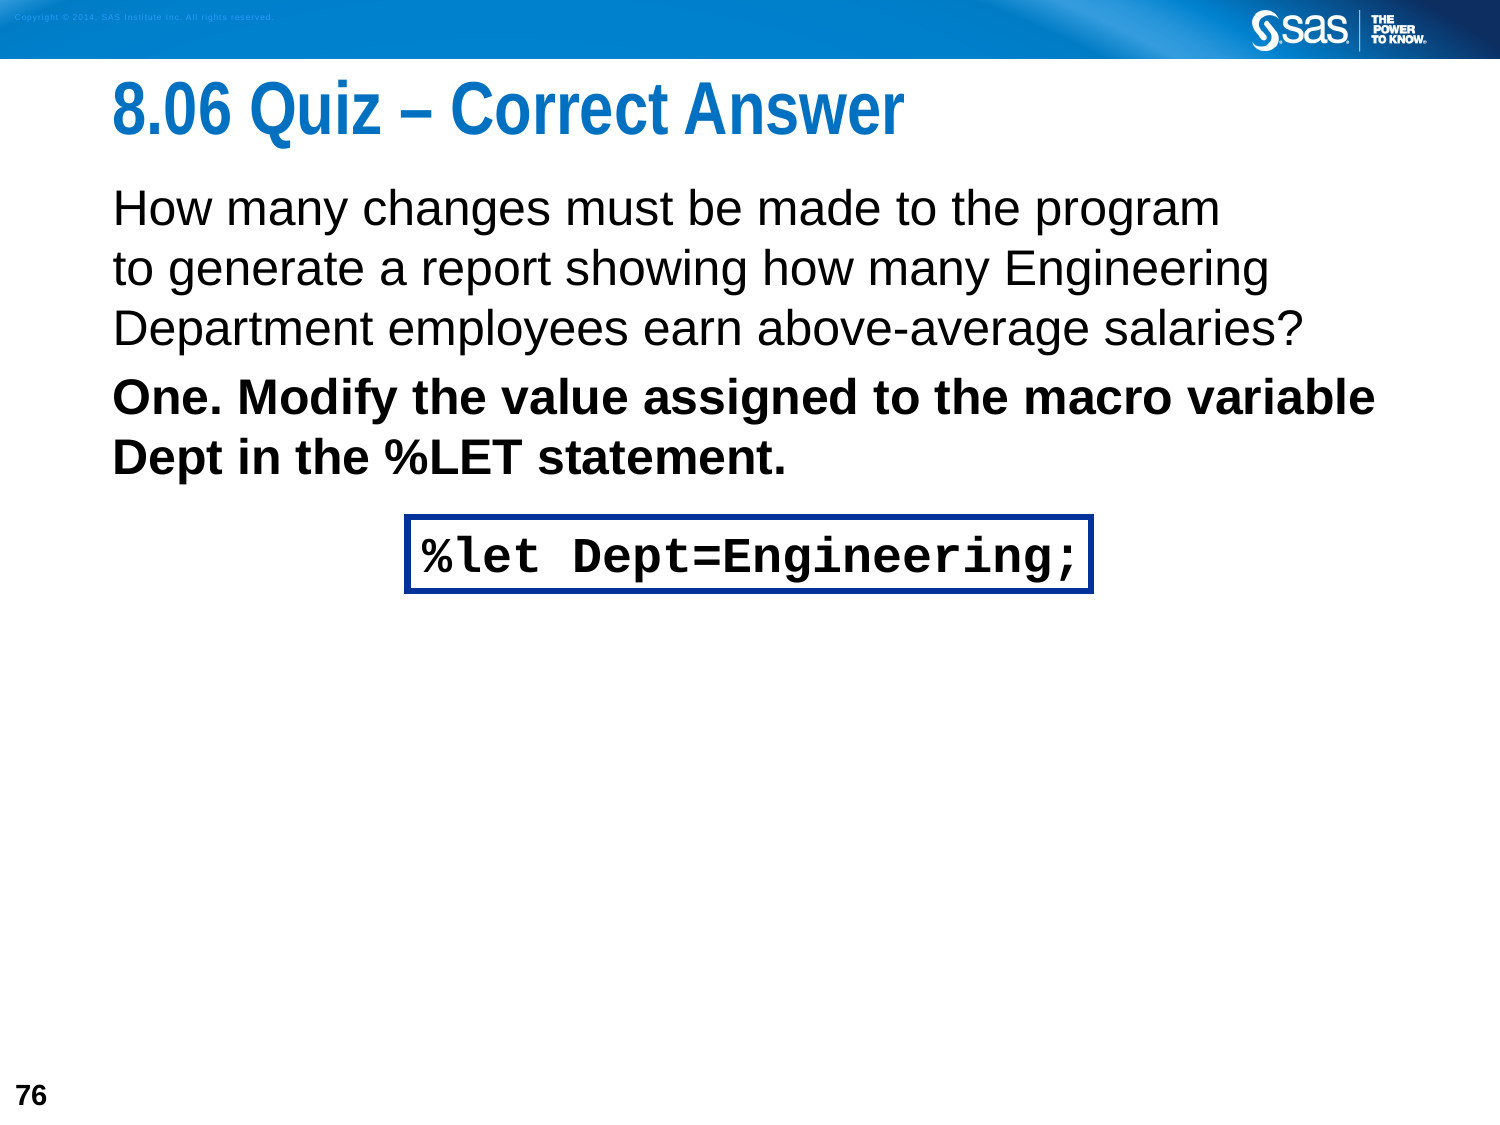

# 8.06 Quiz – Correct Answer
How many changes must be made to the program
to generate a report showing how many Engineering Department employees earn above-average salaries?
One. Modify the value assigned to the macro variable Dept in the %LET statement.
%let Dept=Engineering;